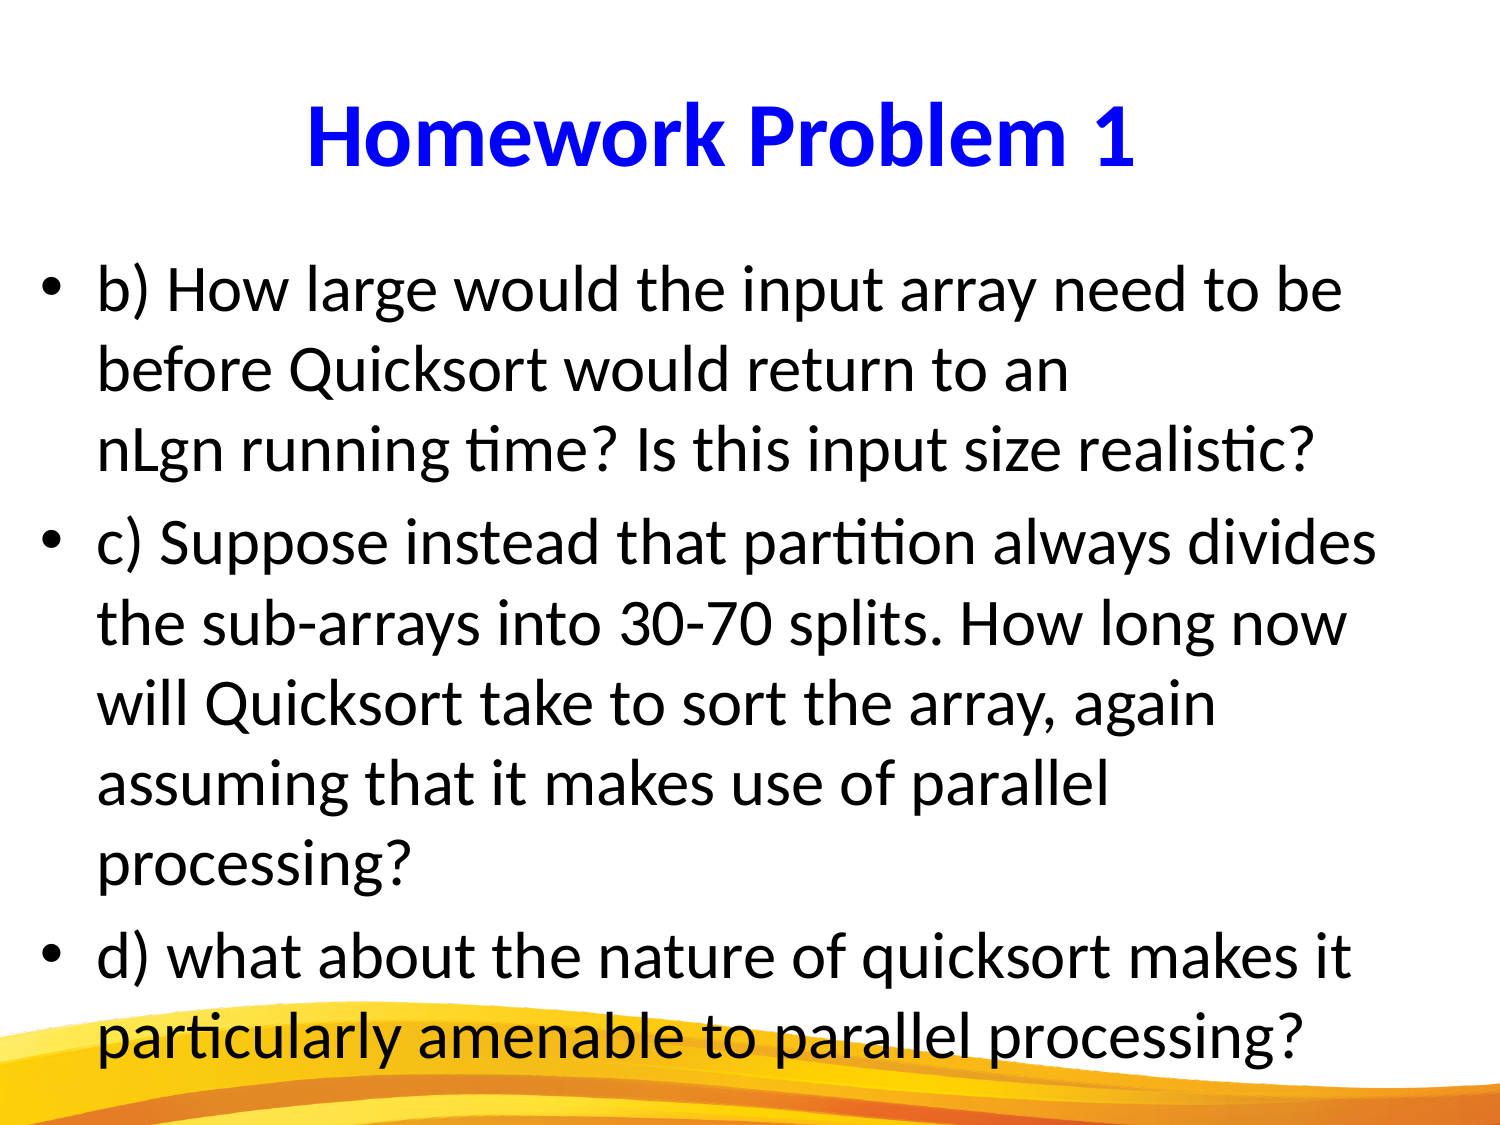

Homework Problem 1
b) How large would the input array need to be before Quicksort would return to an nLgn running time? Is this input size realistic?
c) Suppose instead that partition always divides the sub-arrays into 30-70 splits. How long now will Quicksort take to sort the array, again assuming that it makes use of parallel processing?
d) what about the nature of quicksort makes it particularly amenable to parallel processing?
7